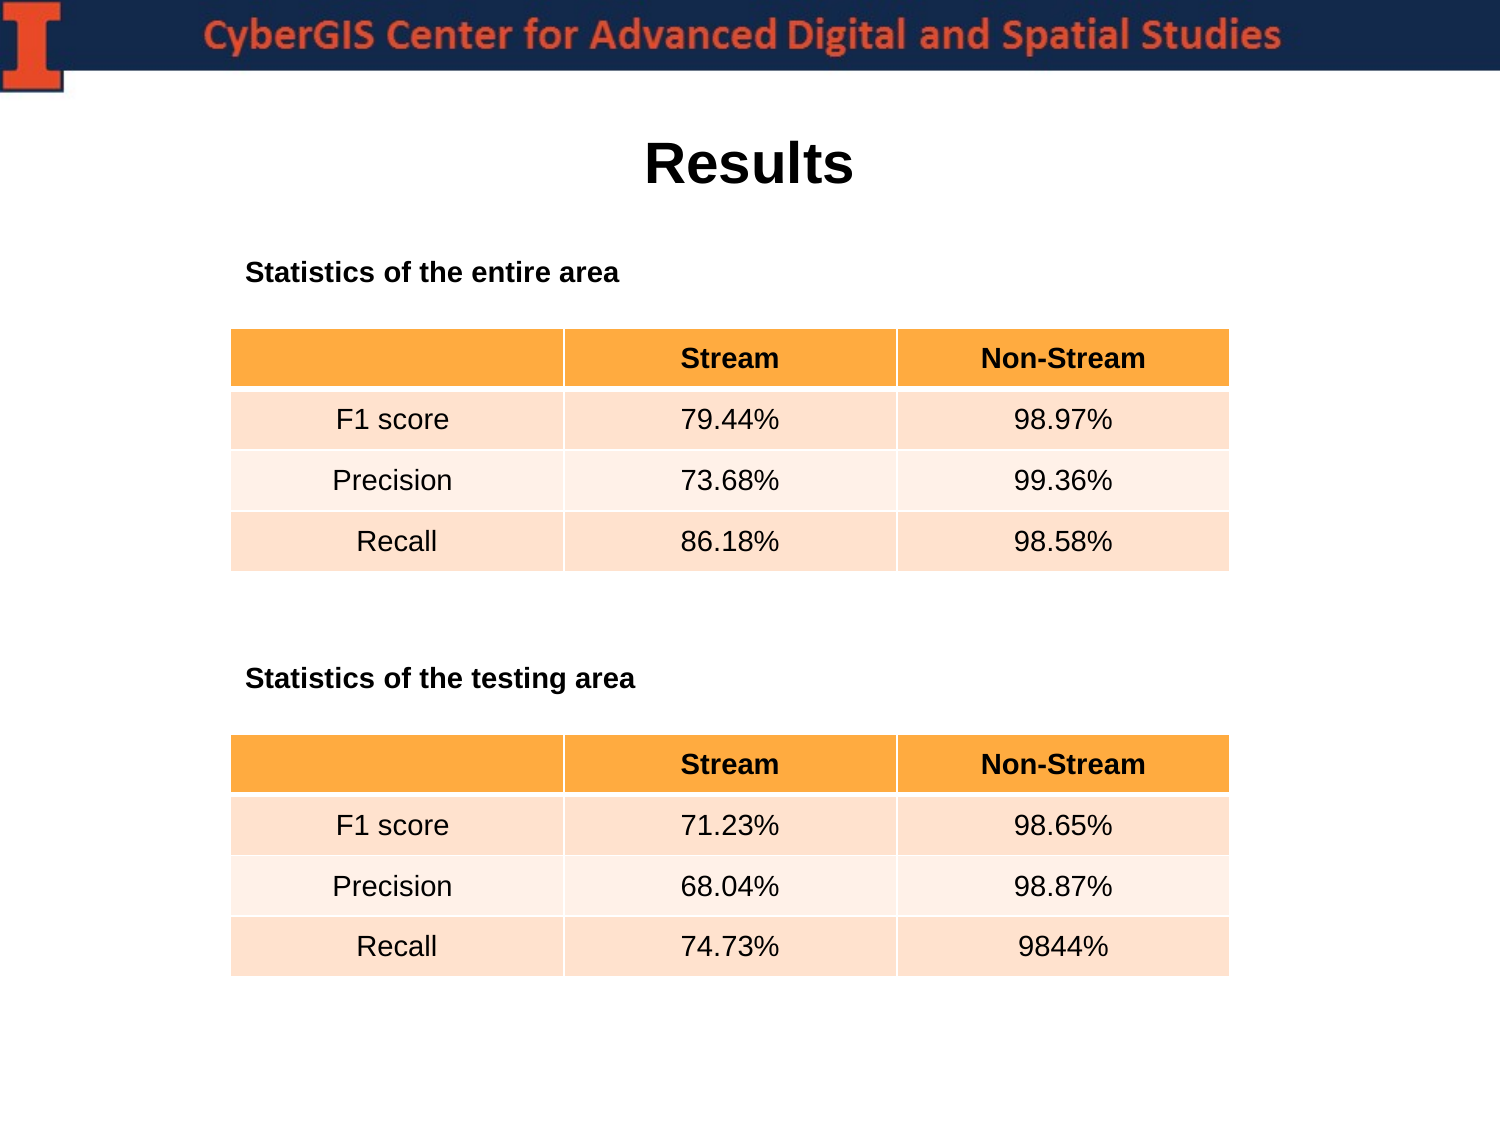

# Results
Statistics of the entire area
|  | Stream | Non-Stream |
| --- | --- | --- |
| F1 score | 79.44% | 98.97% |
| Precision | 73.68% | 99.36% |
| Recall | 86.18% | 98.58% |
Statistics of the testing area
|  | Stream | Non-Stream |
| --- | --- | --- |
| F1 score | 71.23% | 98.65% |
| Precision | 68.04% | 98.87% |
| Recall | 74.73% | 9844% |